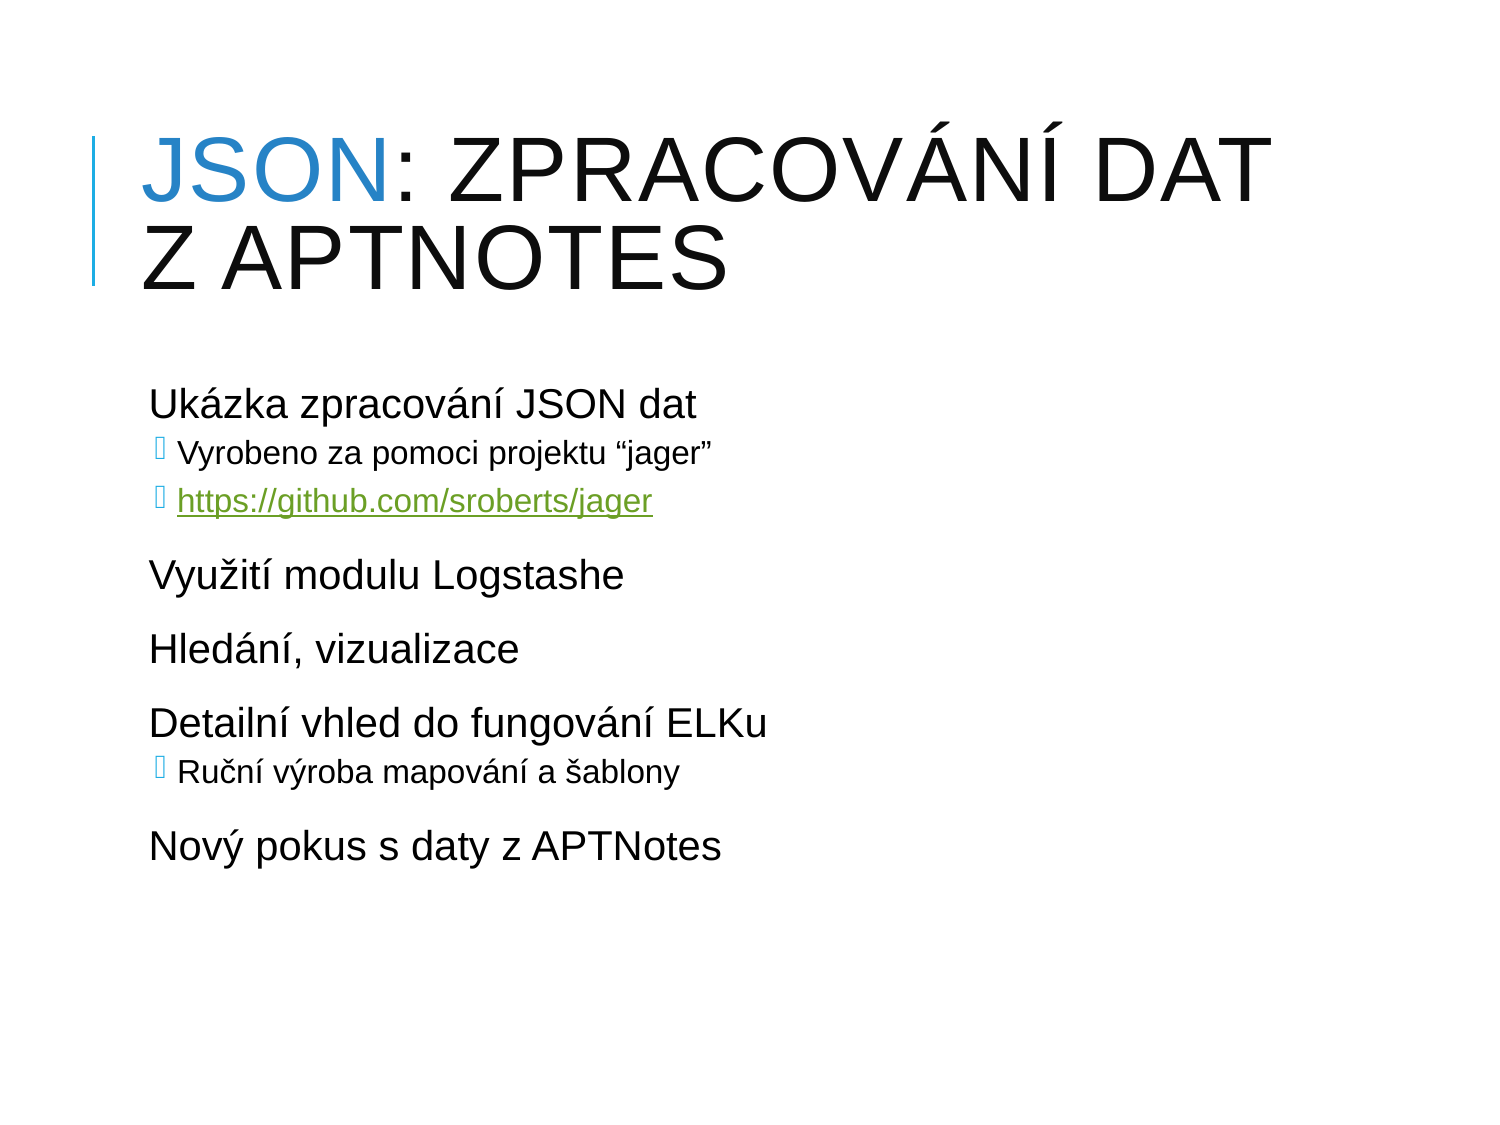

# JSON: Zpracování dat z APTNotes
Ukázka zpracování JSON dat
Vyrobeno za pomoci projektu “jager”
https://github.com/sroberts/jager
Využití modulu Logstashe
Hledání, vizualizace
Detailní vhled do fungování ELKu
Ruční výroba mapování a šablony
Nový pokus s daty z APTNotes